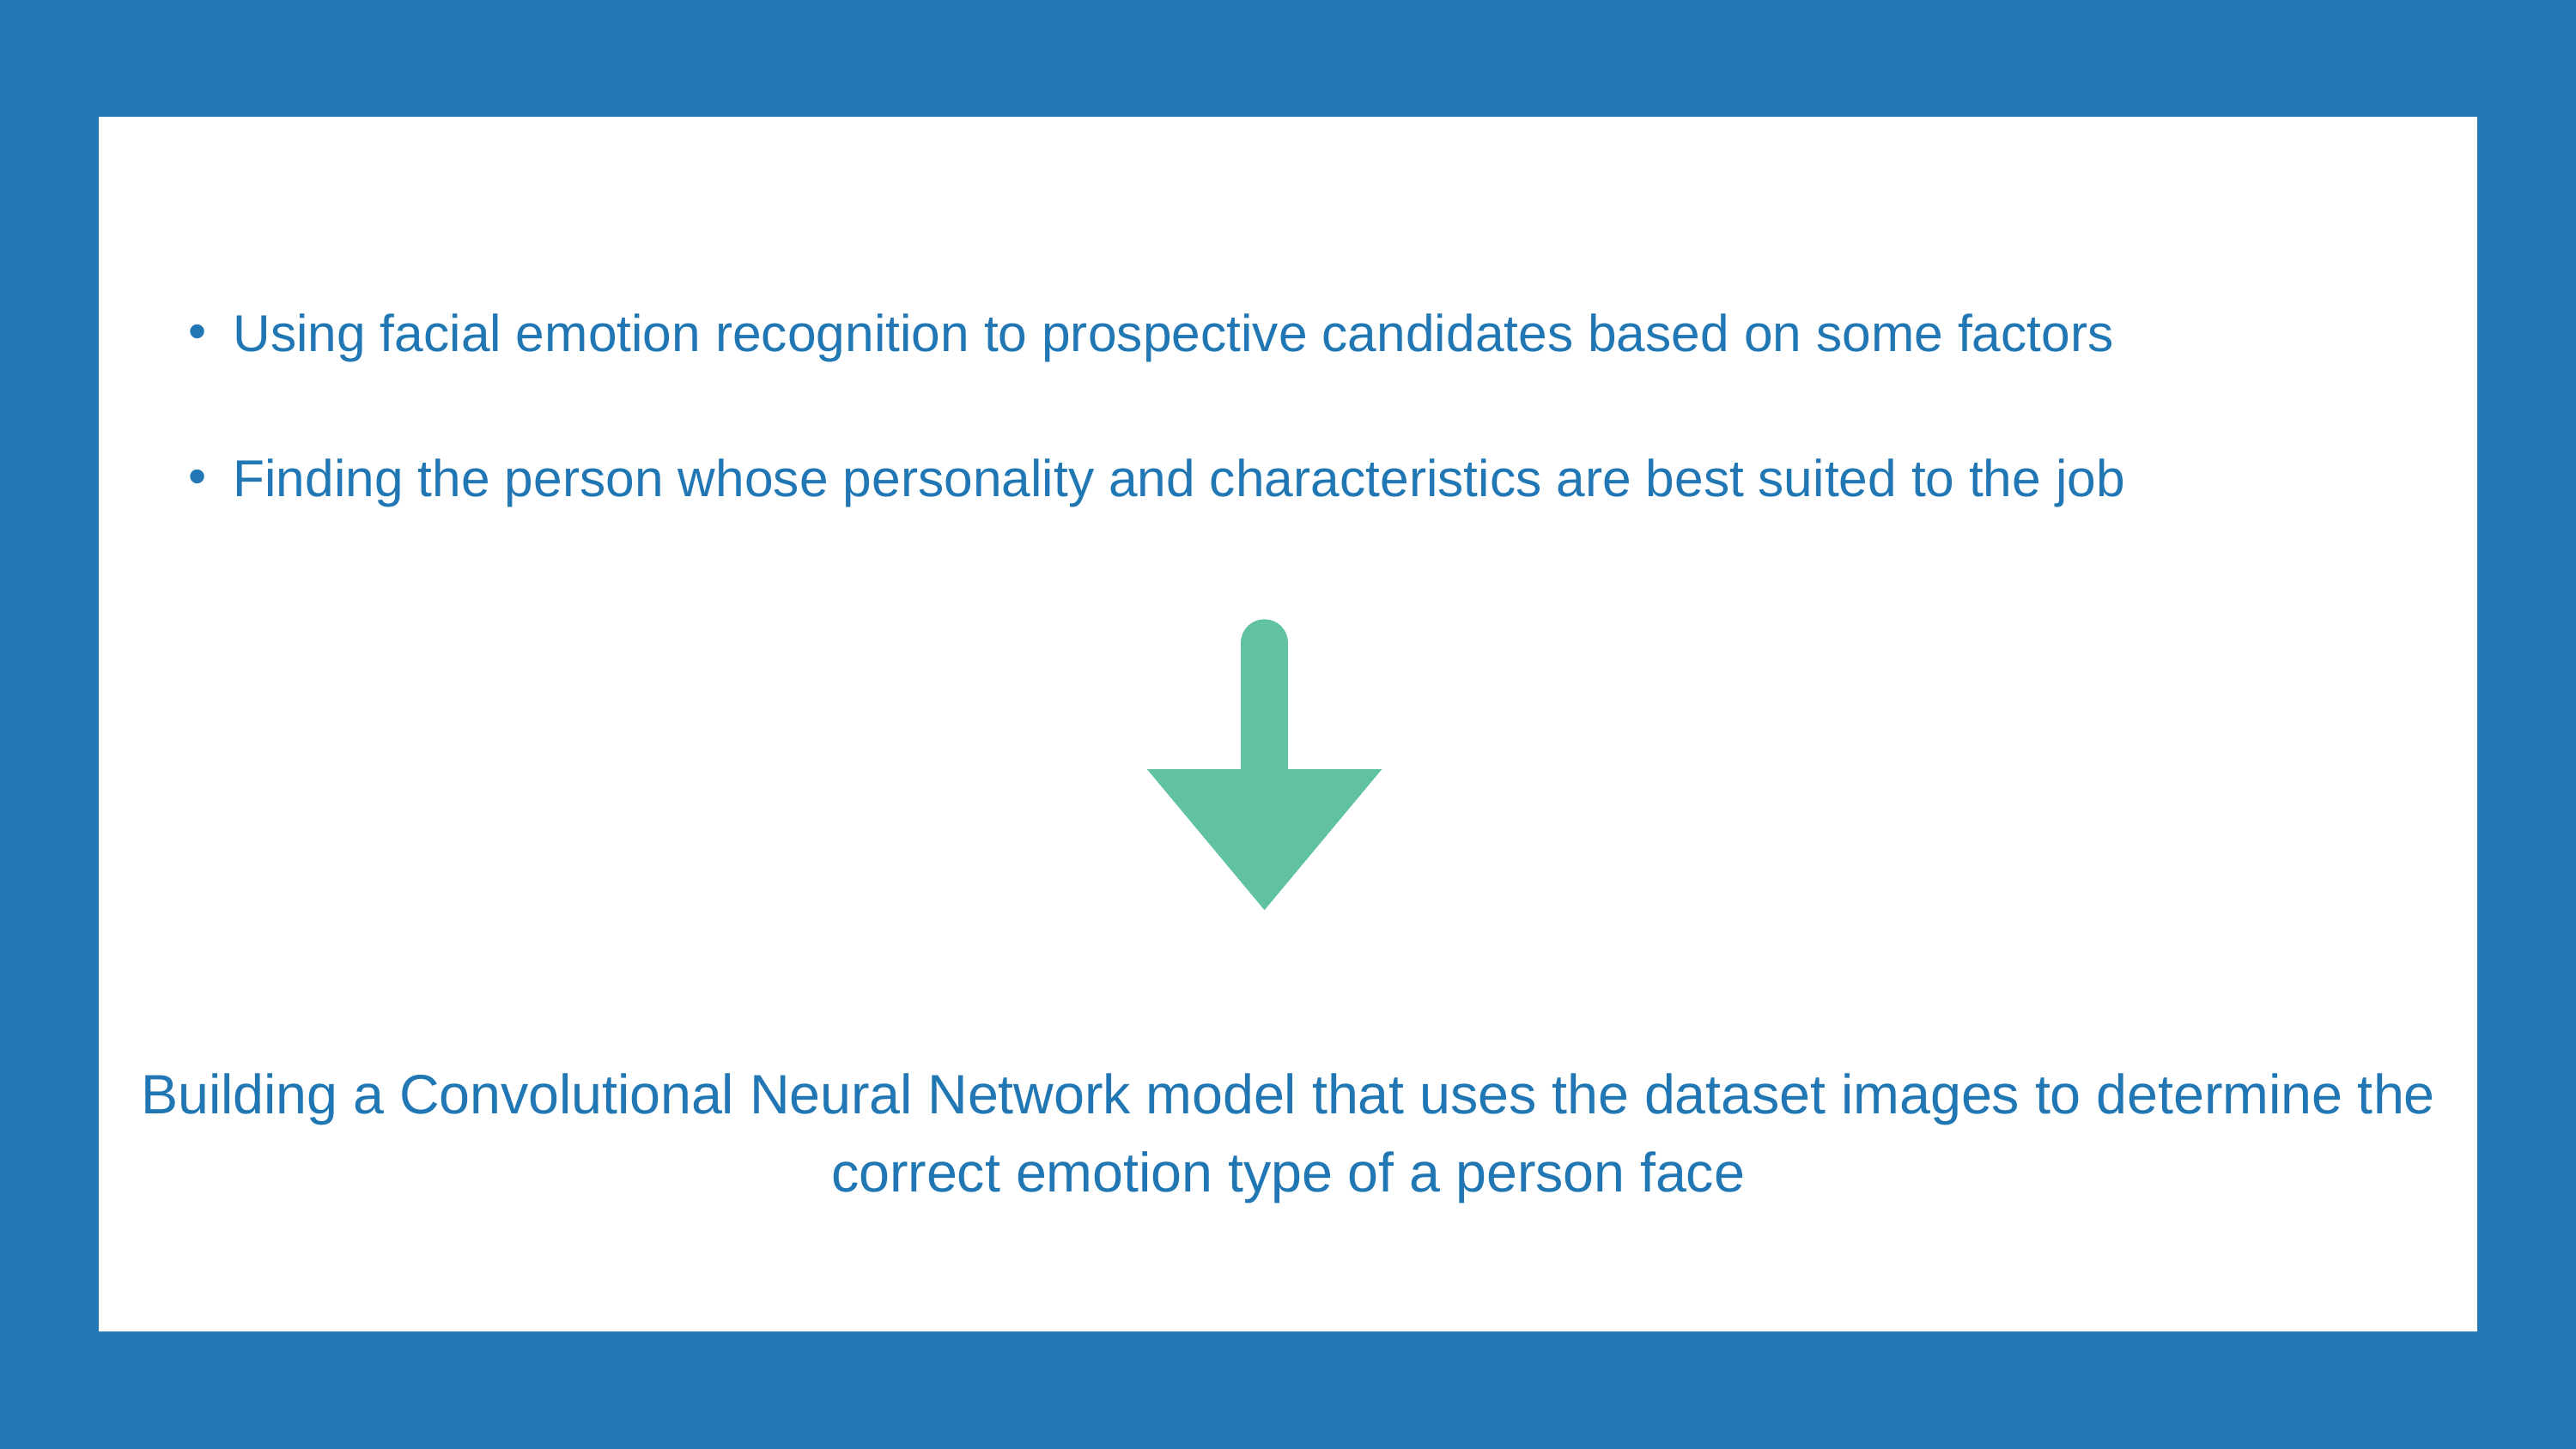

Using facial emotion recognition to prospective candidates based on some factors

Finding the person whose personality and characteristics are best suited to the job

Building a Convolutional Neural Network model that uses the dataset images to determine the correct emotion type of a person face